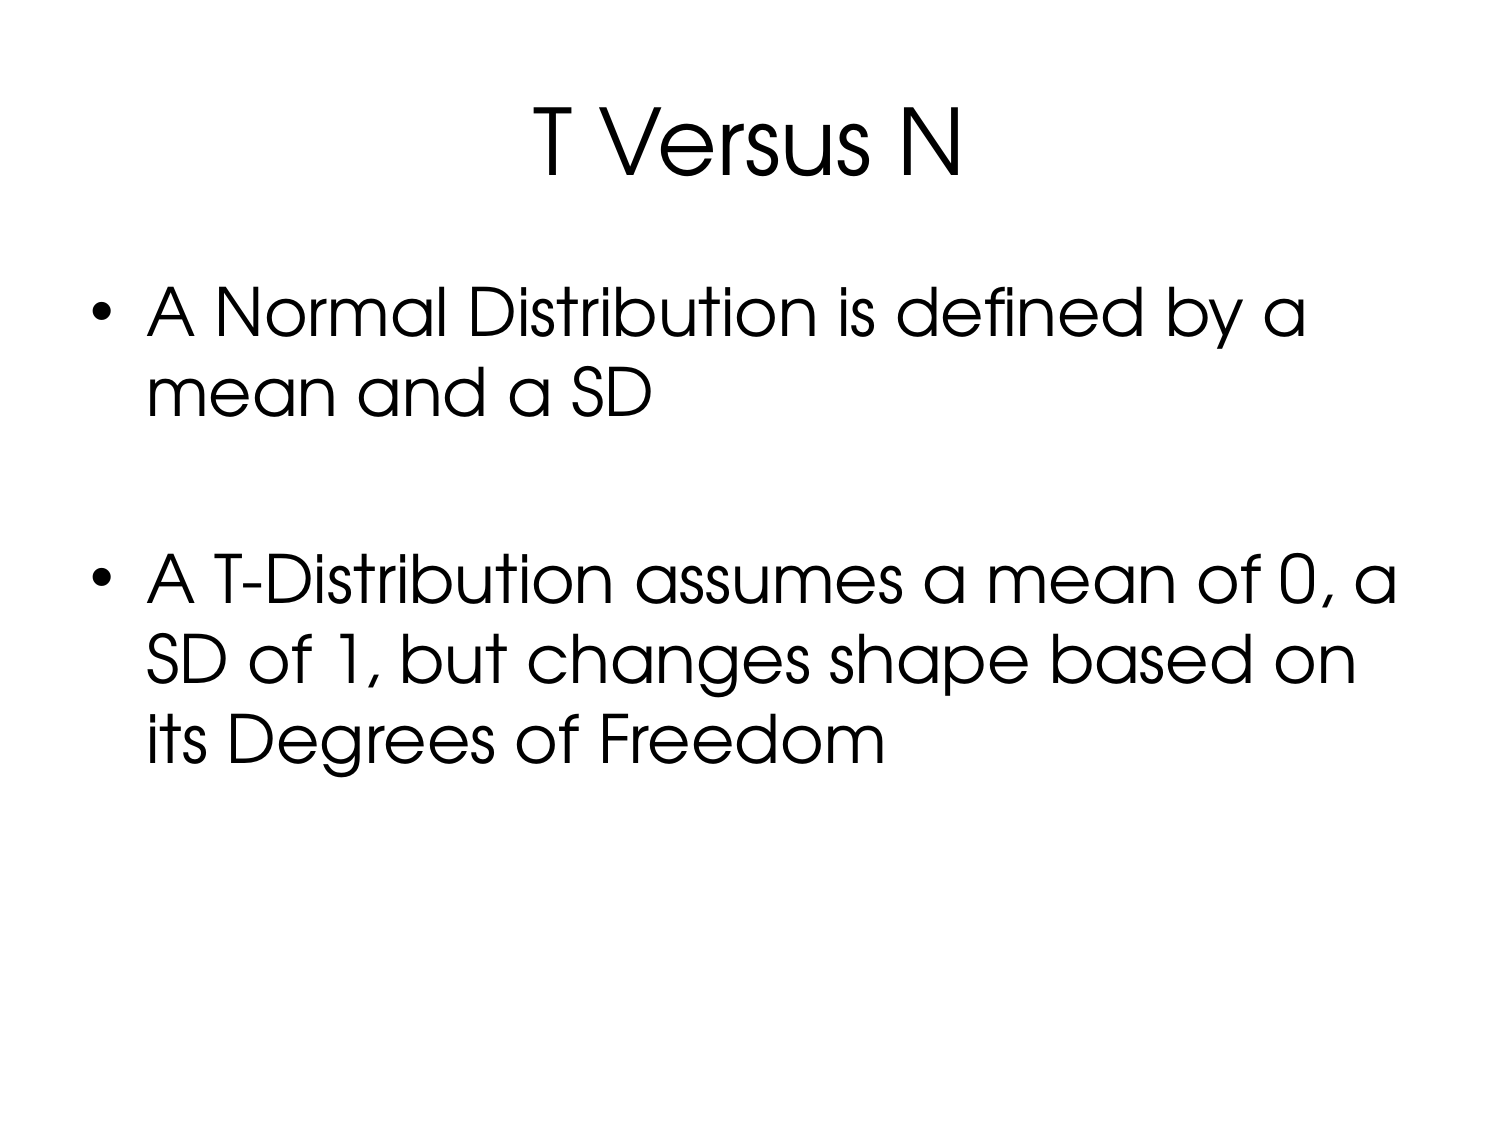

# T Versus N
A Normal Distribution is defined by a mean and a SD

A T-Distribution assumes a mean of 0, a SD of 1, but changes shape based on its Degrees of Freedom